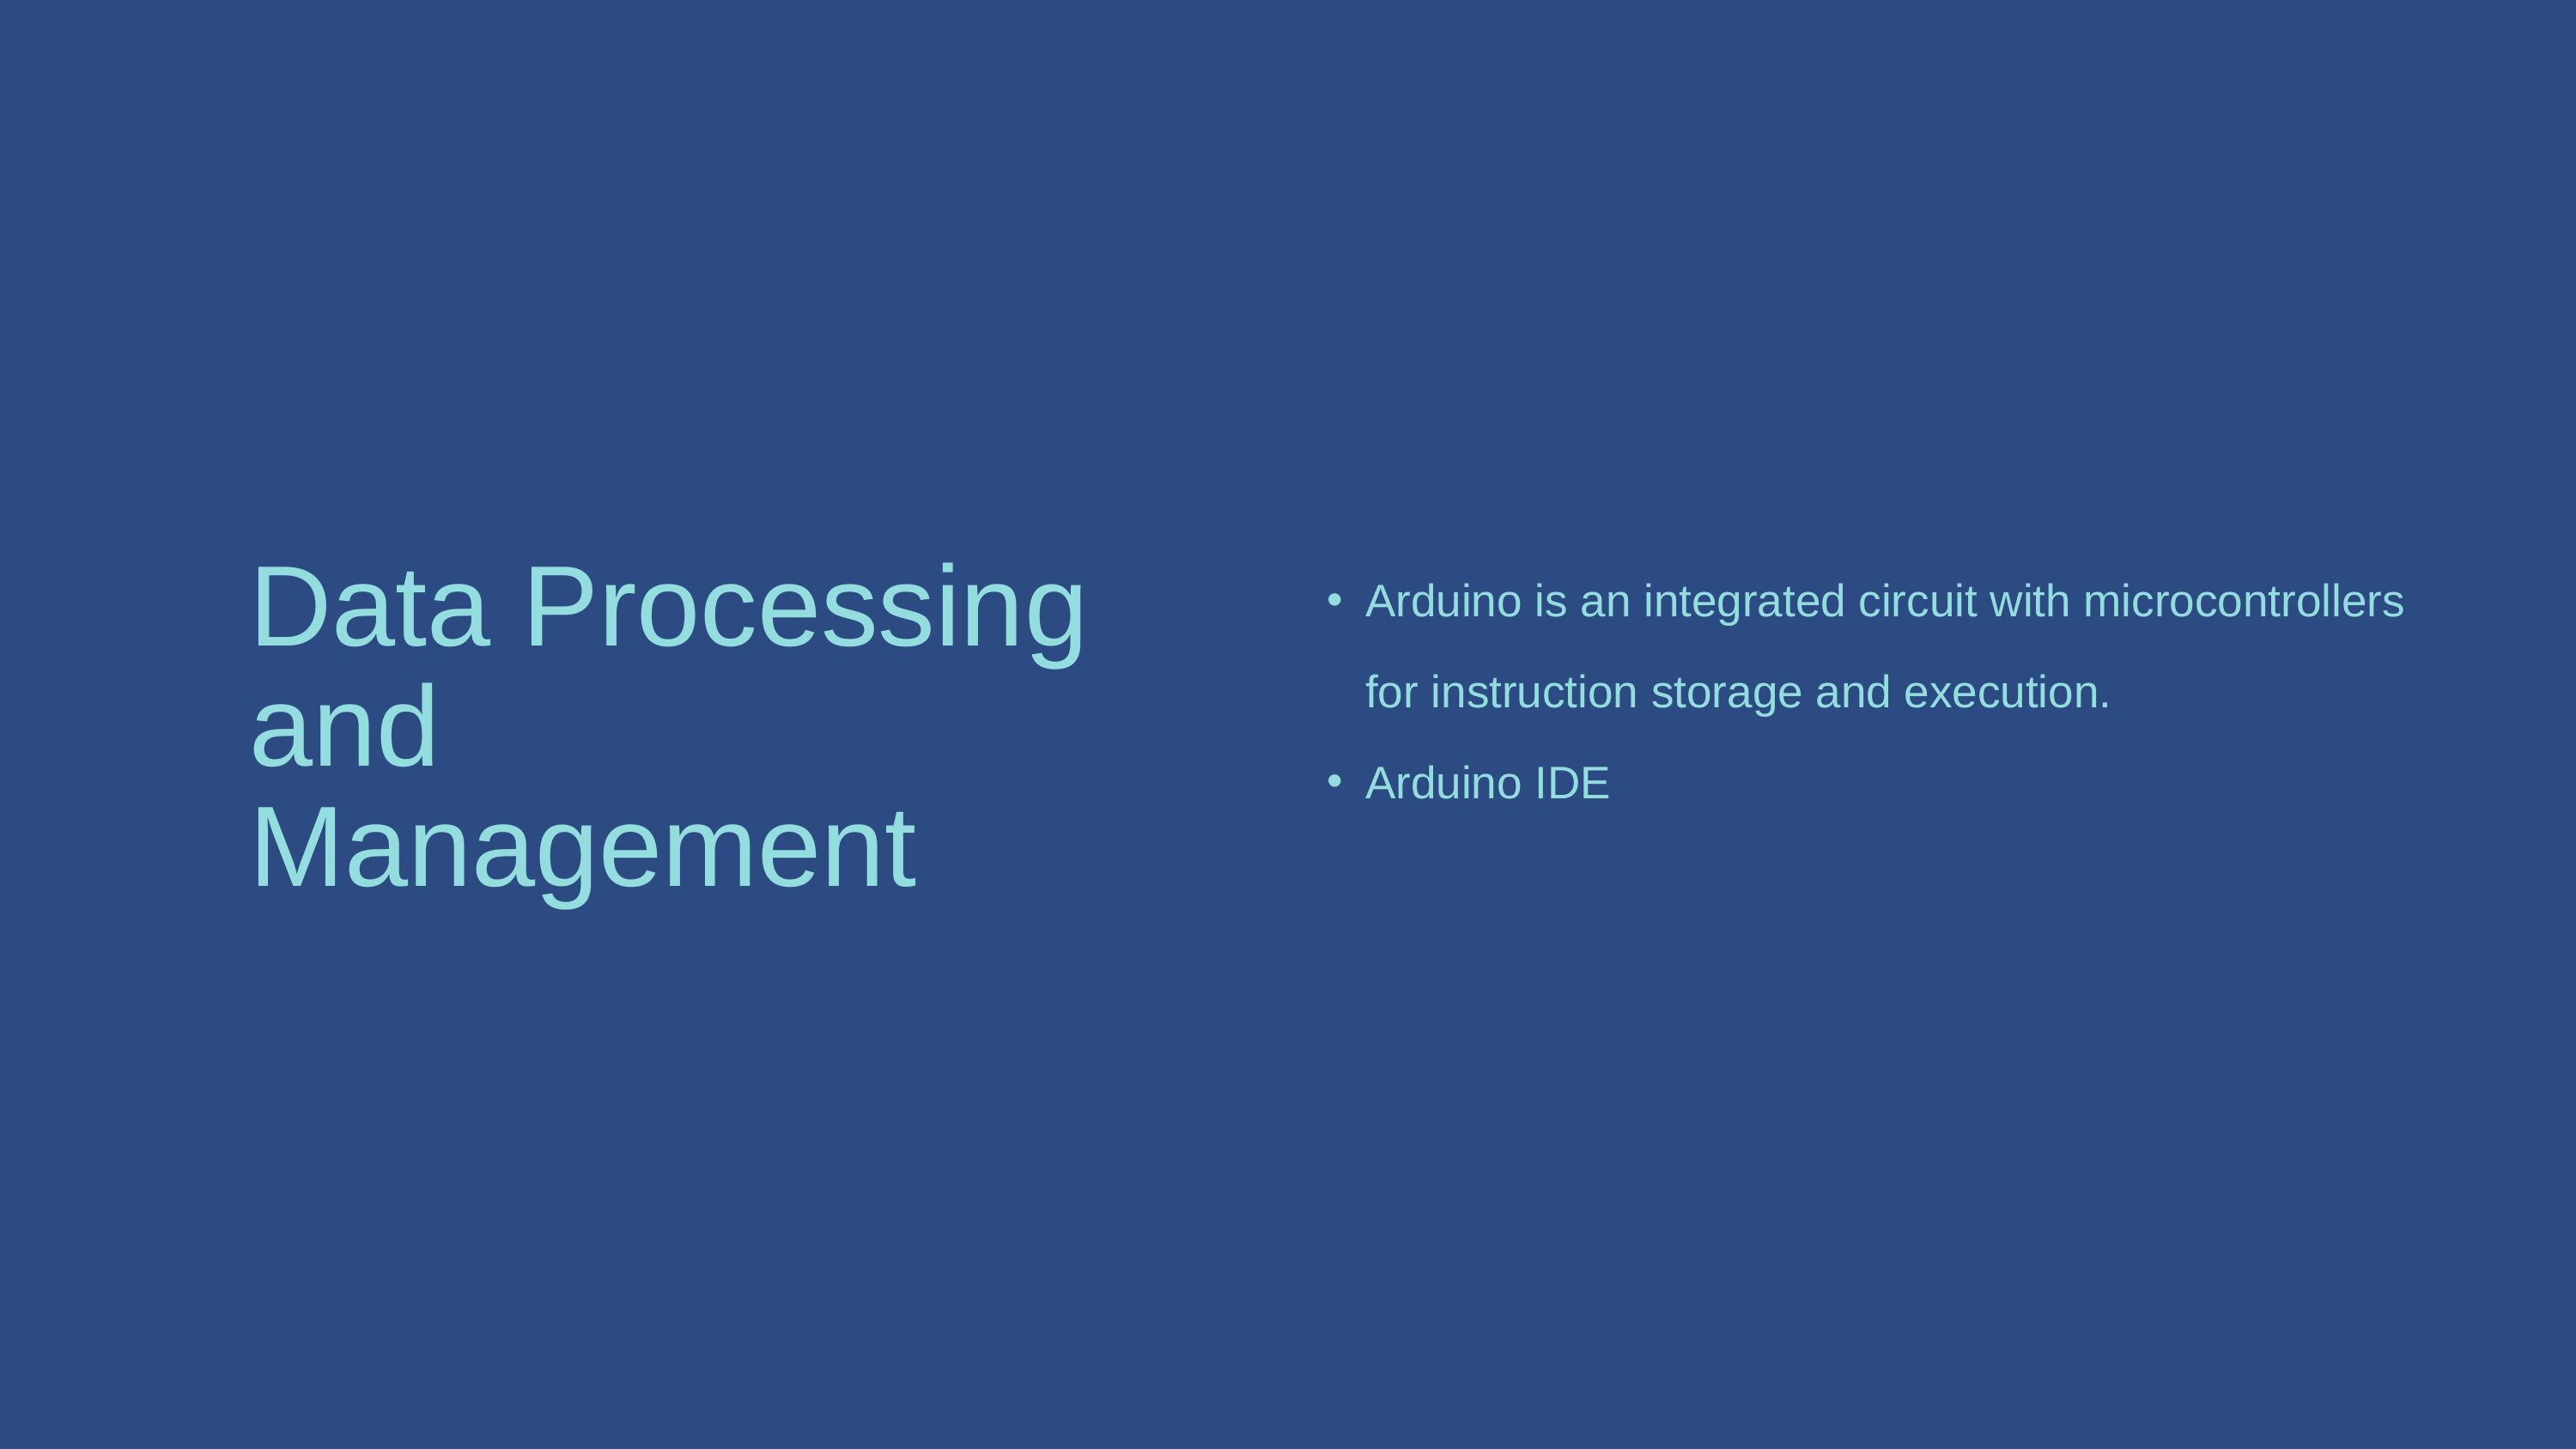

Arduino is an integrated circuit with microcontrollers for instruction storage and execution.
Arduino IDE
Data Processing and Management